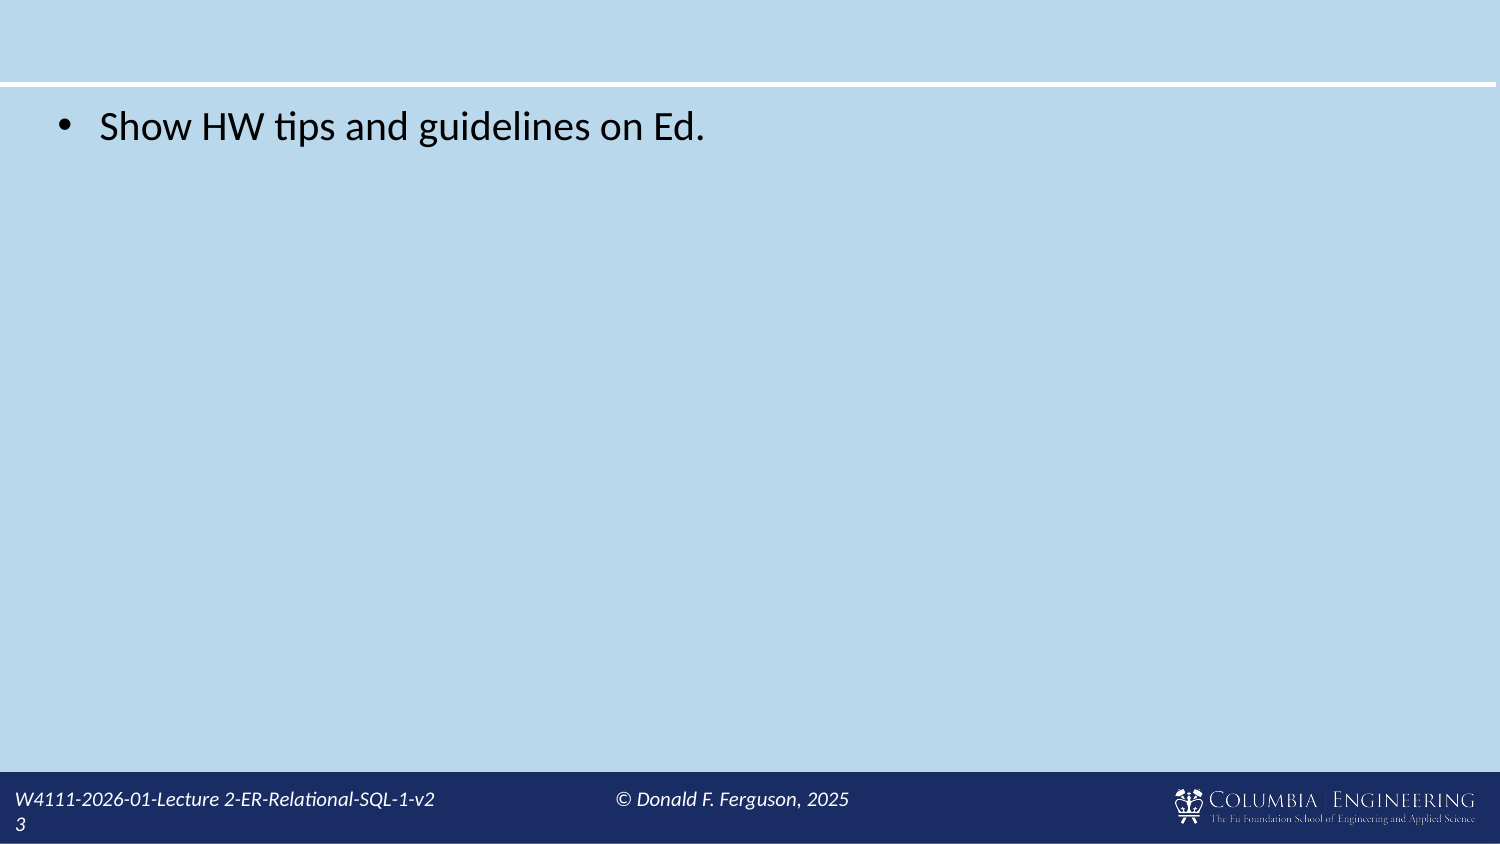

#
Show HW tips and guidelines on Ed.